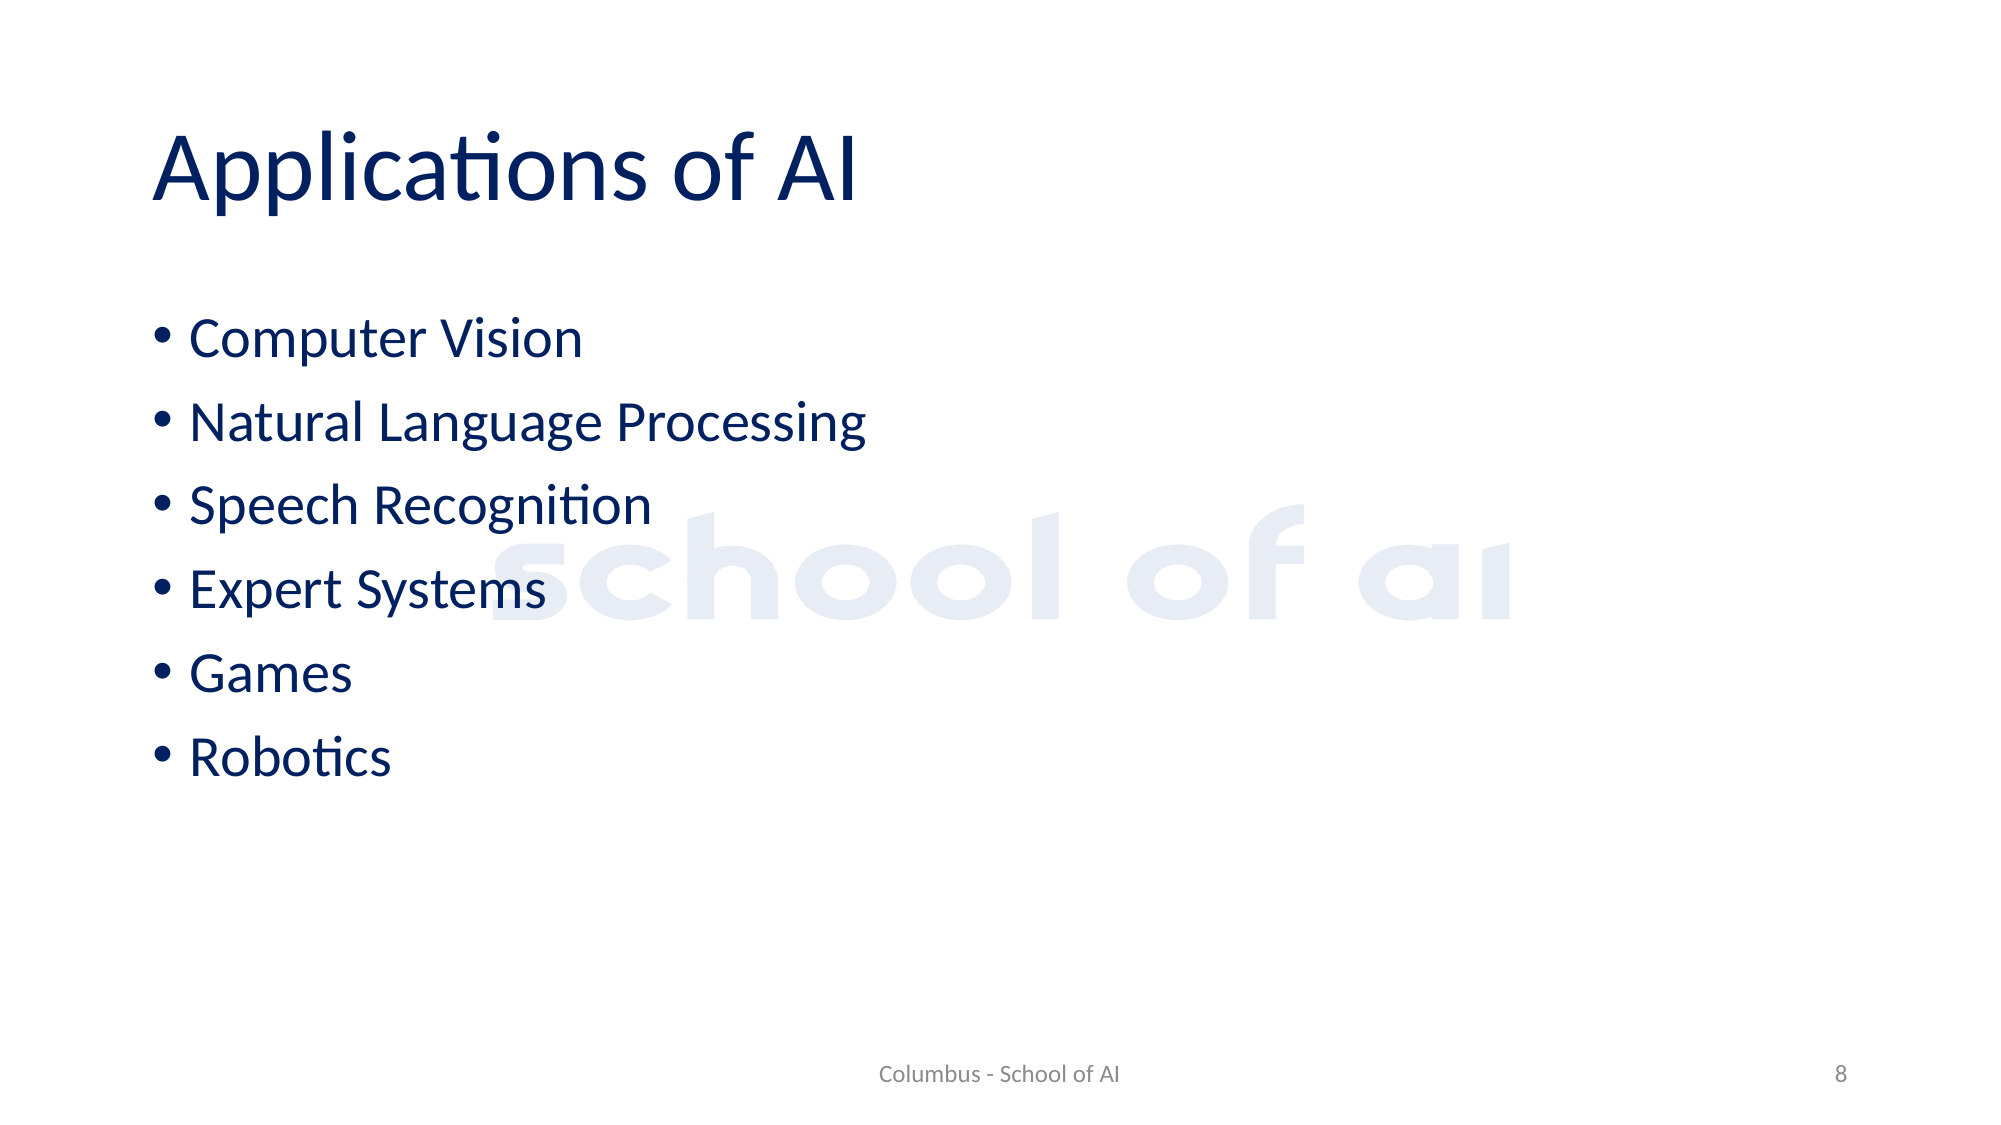

# Applications of AI
Computer Vision
Natural Language Processing
Speech Recognition
Expert Systems
Games
Robotics

Columbus - School of AI
8